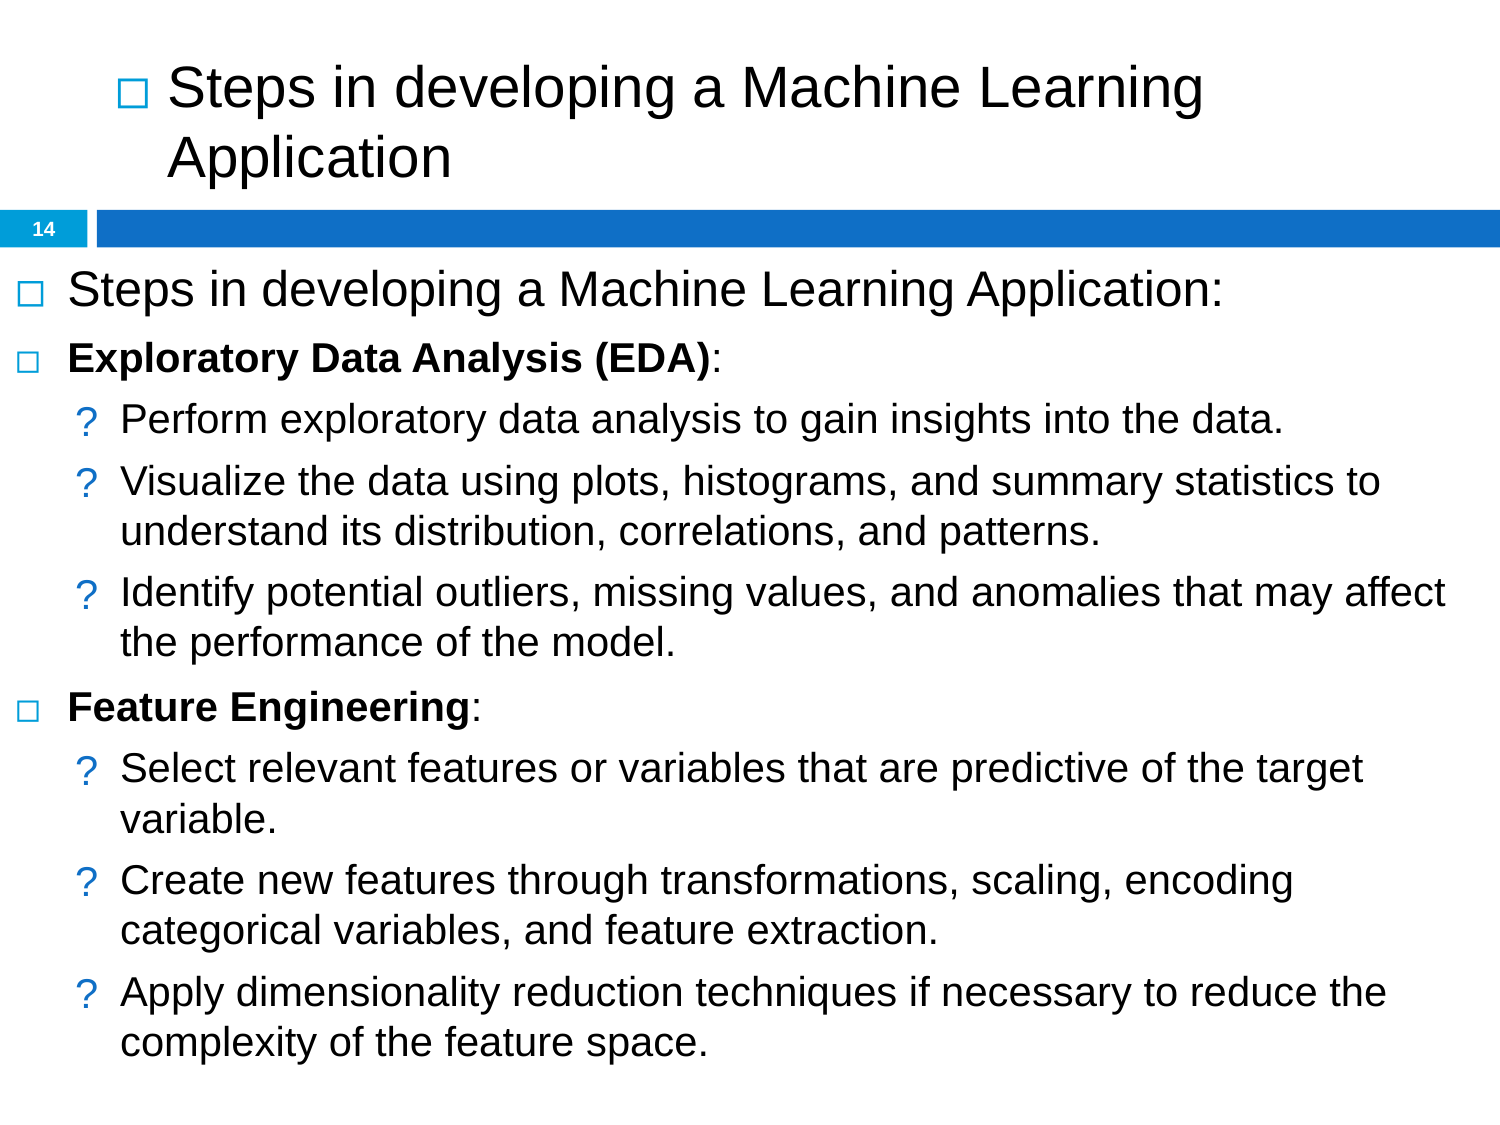

# Steps in developing a Machine Learning Application
14
Steps in developing a Machine Learning Application:
Exploratory Data Analysis (EDA):
Perform exploratory data analysis to gain insights into the data.
Visualize the data using plots, histograms, and summary statistics to understand its distribution, correlations, and patterns.
Identify potential outliers, missing values, and anomalies that may affect the performance of the model.
Feature Engineering:
Select relevant features or variables that are predictive of the target variable.
Create new features through transformations, scaling, encoding categorical variables, and feature extraction.
Apply dimensionality reduction techniques if necessary to reduce the complexity of the feature space.